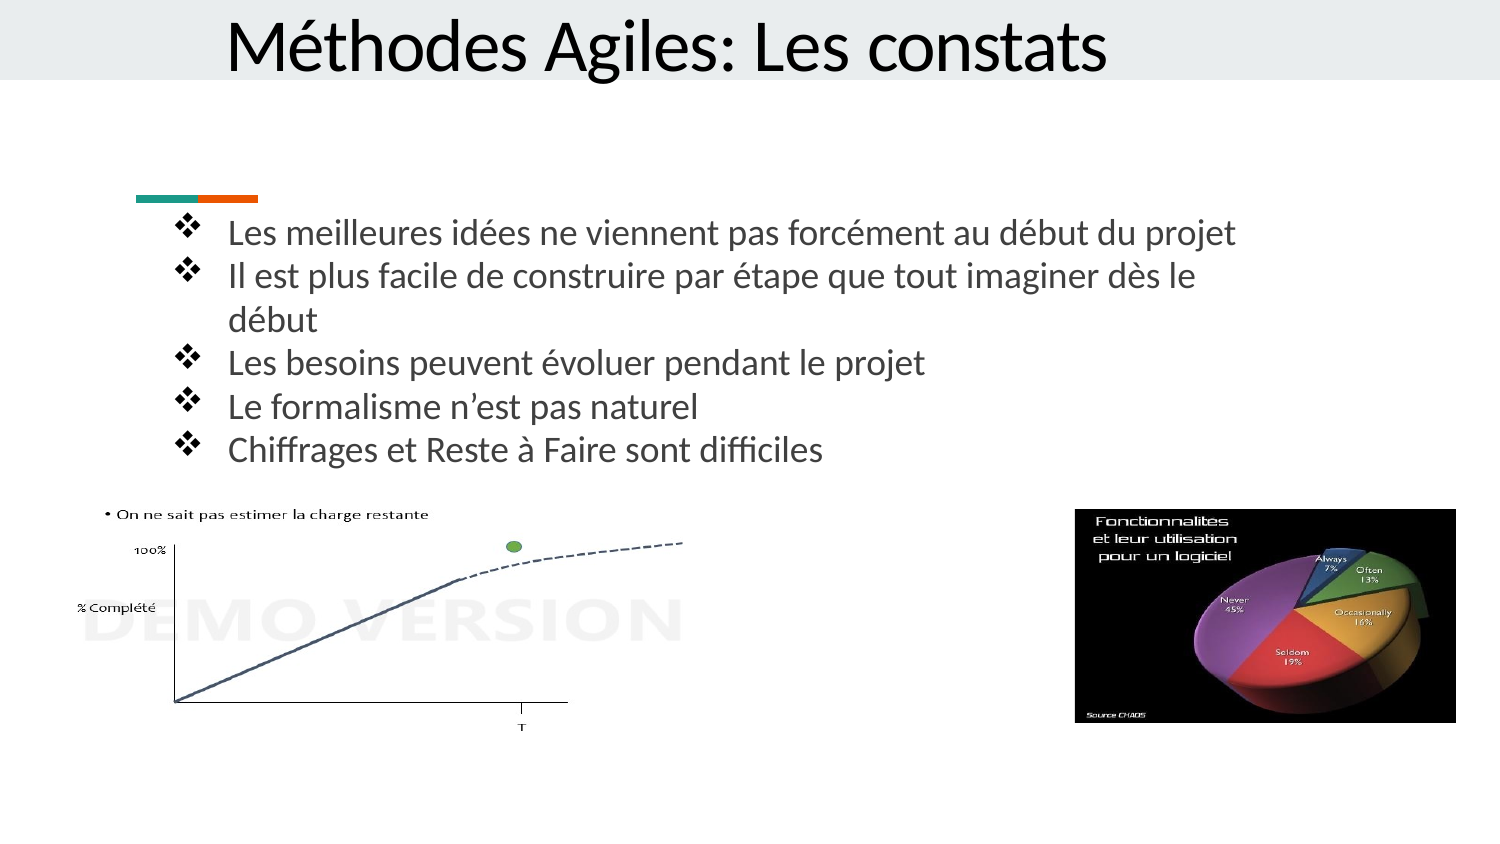

Méthodes Agiles: Les constats
Les meilleures idées ne viennent pas forcément au début du projet
Il est plus facile de construire par étape que tout imaginer dès le début
Les besoins peuvent évoluer pendant le projet
Le formalisme n’est pas naturel
Chiffrages et Reste à Faire sont difficiles